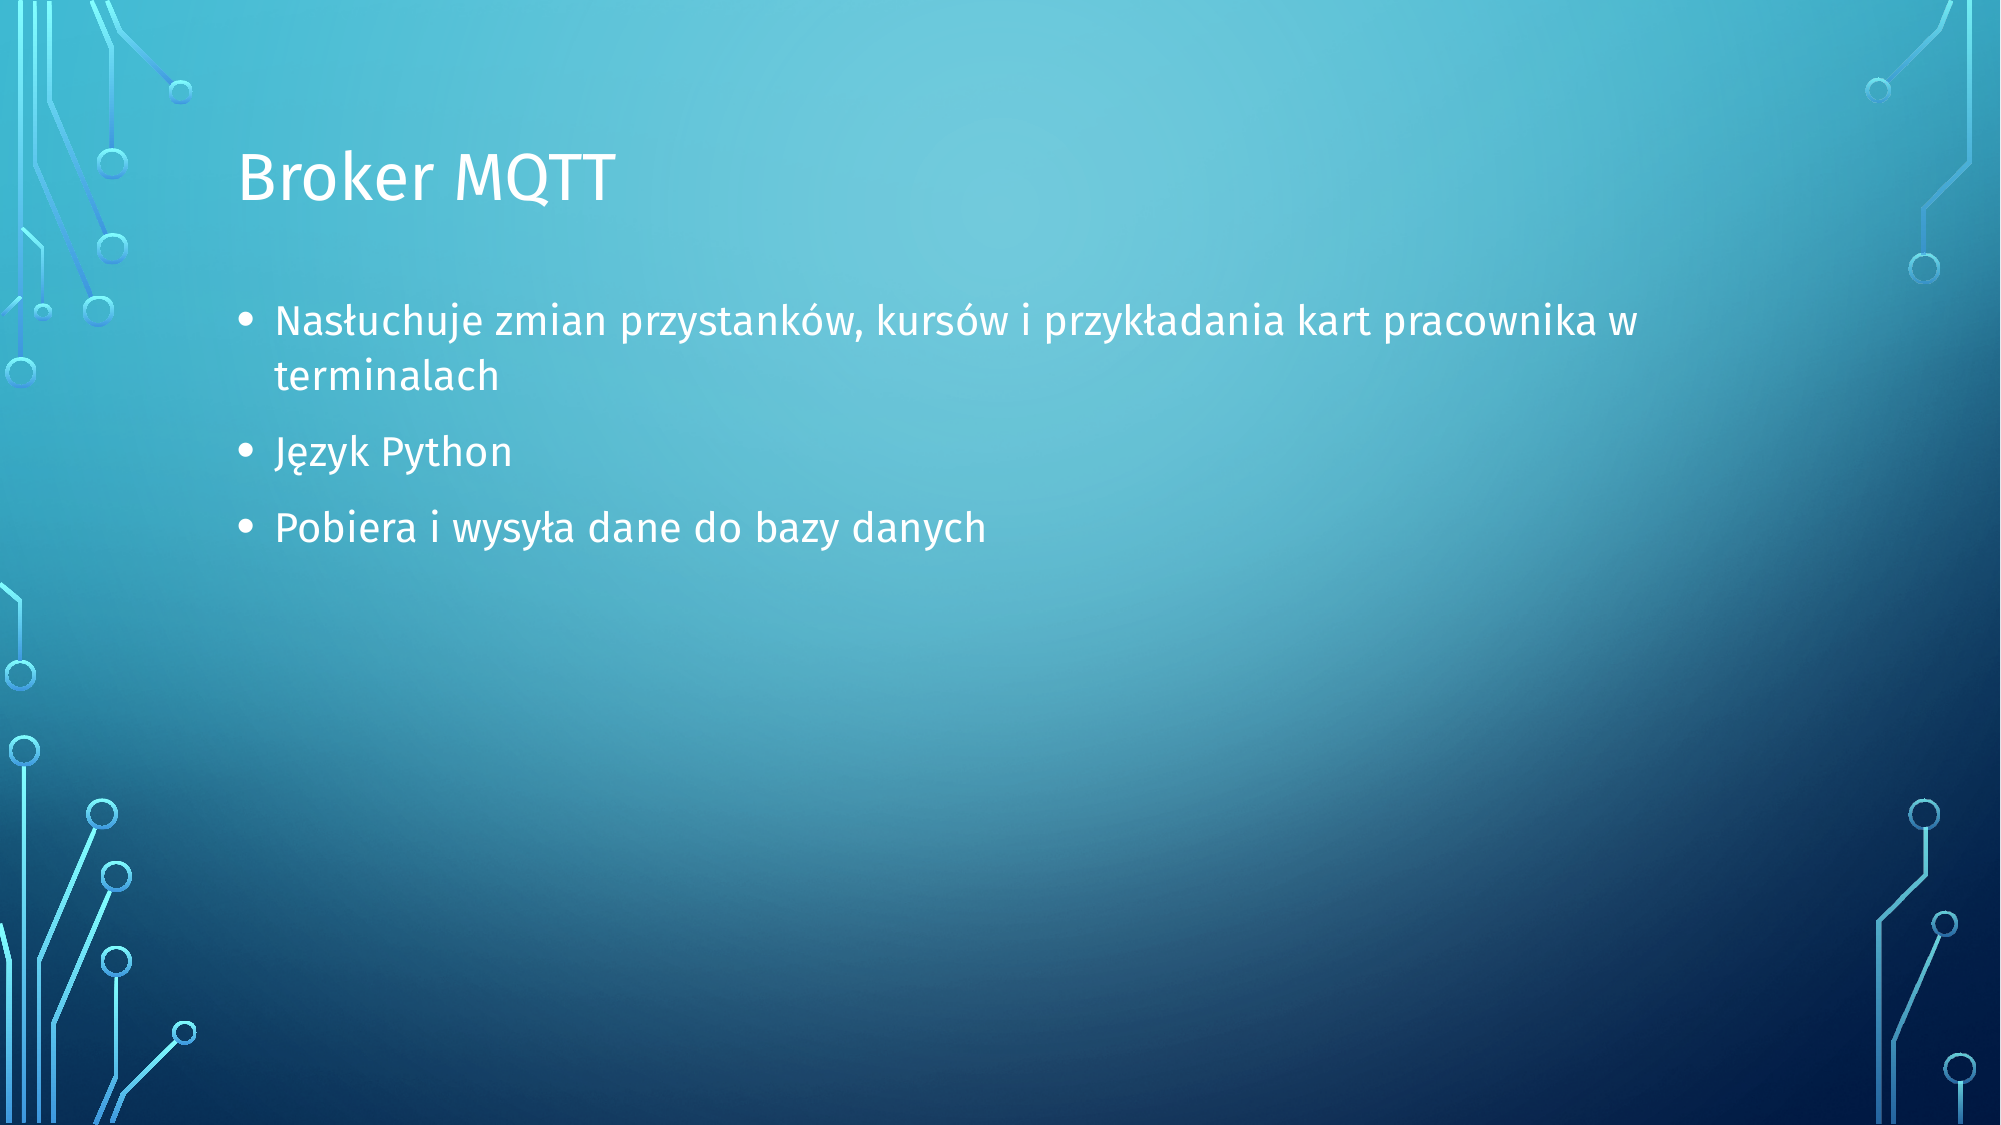

Broker MQTT
Nasłuchuje zmian przystanków, kursów i przykładania kart pracownika w terminalach
Język Python
Pobiera i wysyła dane do bazy danych